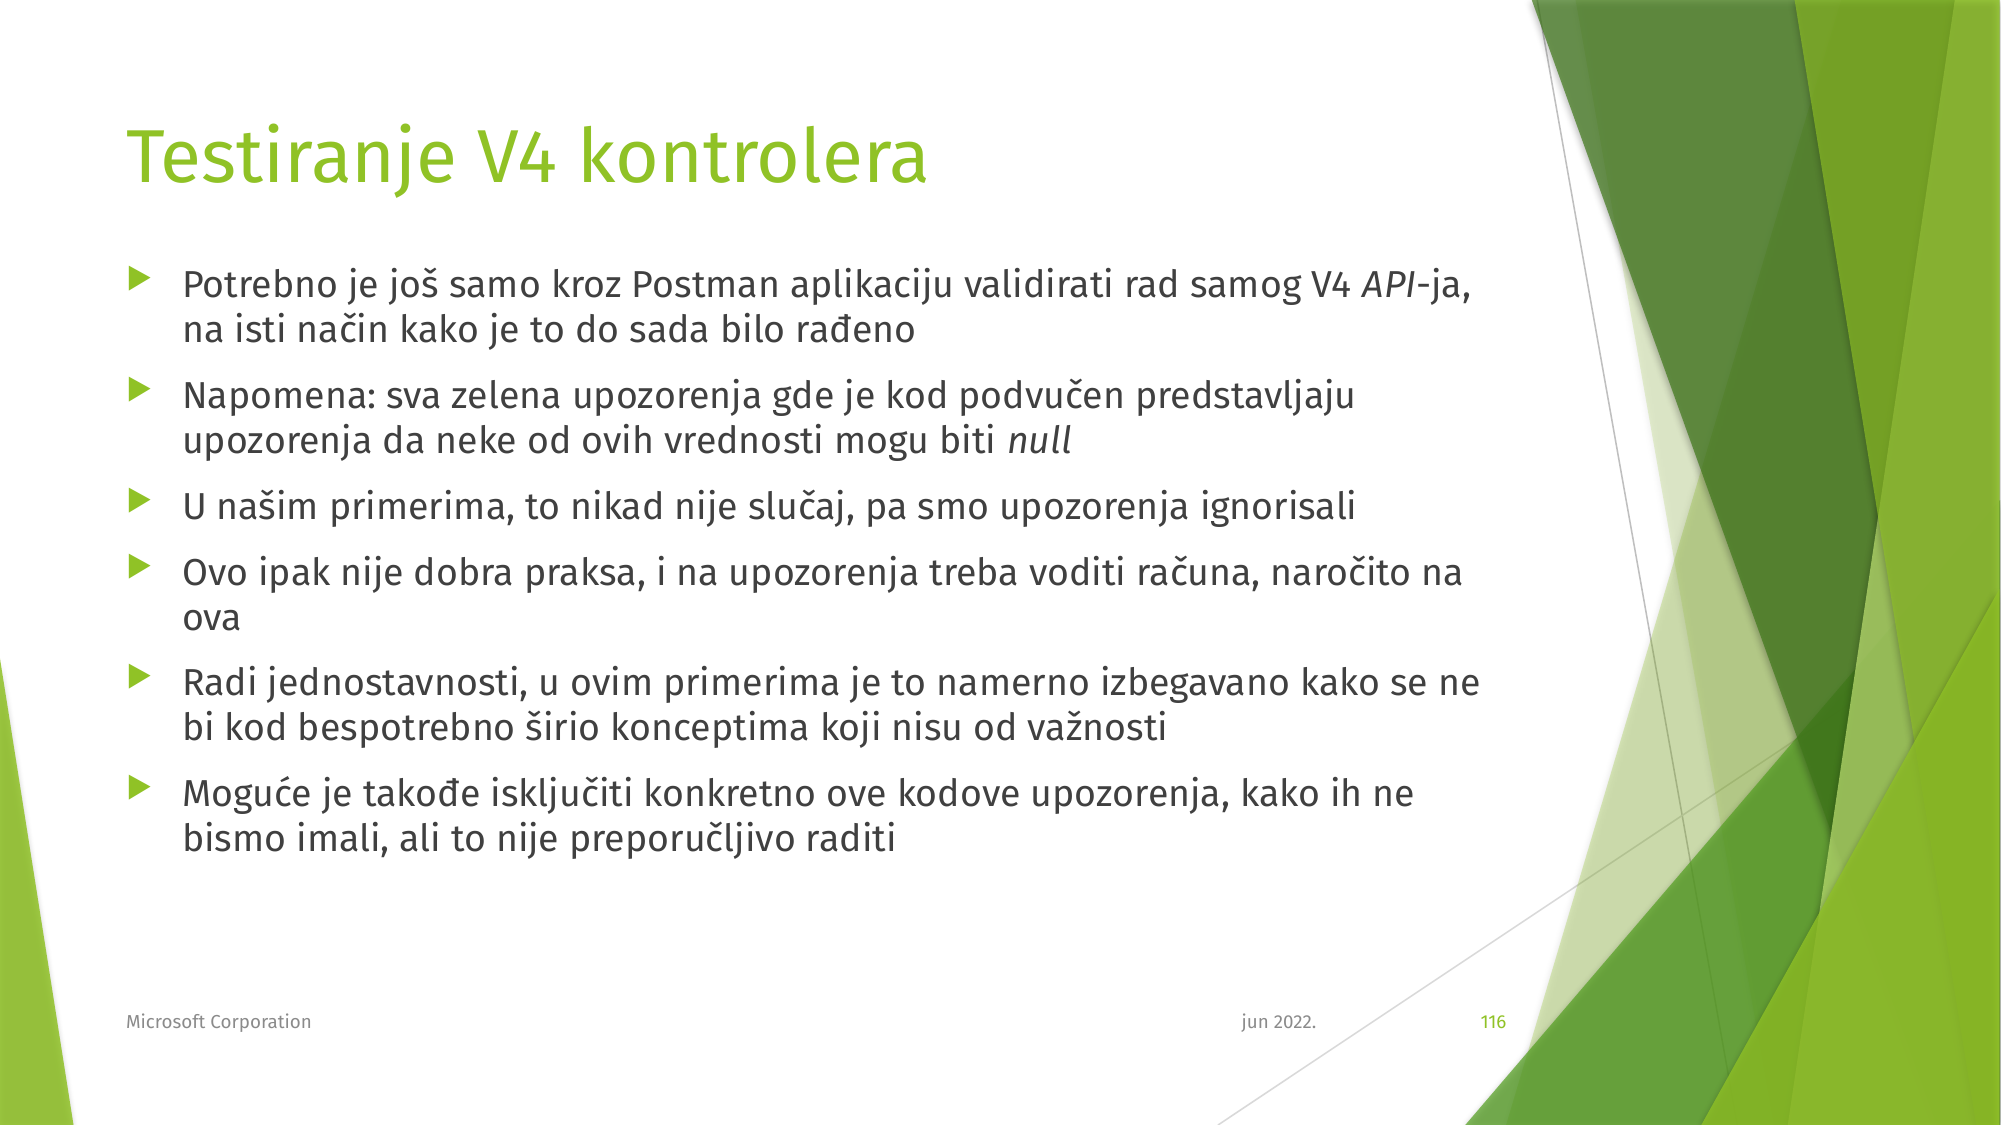

# Testiranje V4 kontrolera
Potrebno je još samo kroz Postman aplikaciju validirati rad samog V4 API-ja, na isti način kako je to do sada bilo rađeno
Napomena: sva zelena upozorenja gde je kod podvučen predstavljaju upozorenja da neke od ovih vrednosti mogu biti null
U našim primerima, to nikad nije slučaj, pa smo upozorenja ignorisali
Ovo ipak nije dobra praksa, i na upozorenja treba voditi računa, naročito na ova
Radi jednostavnosti, u ovim primerima je to namerno izbegavano kako se ne bi kod bespotrebno širio konceptima koji nisu od važnosti
Moguće je takođe isključiti konkretno ove kodove upozorenja, kako ih ne bismo imali, ali to nije preporučljivo raditi
Microsoft Corporation
jun 2022.
116